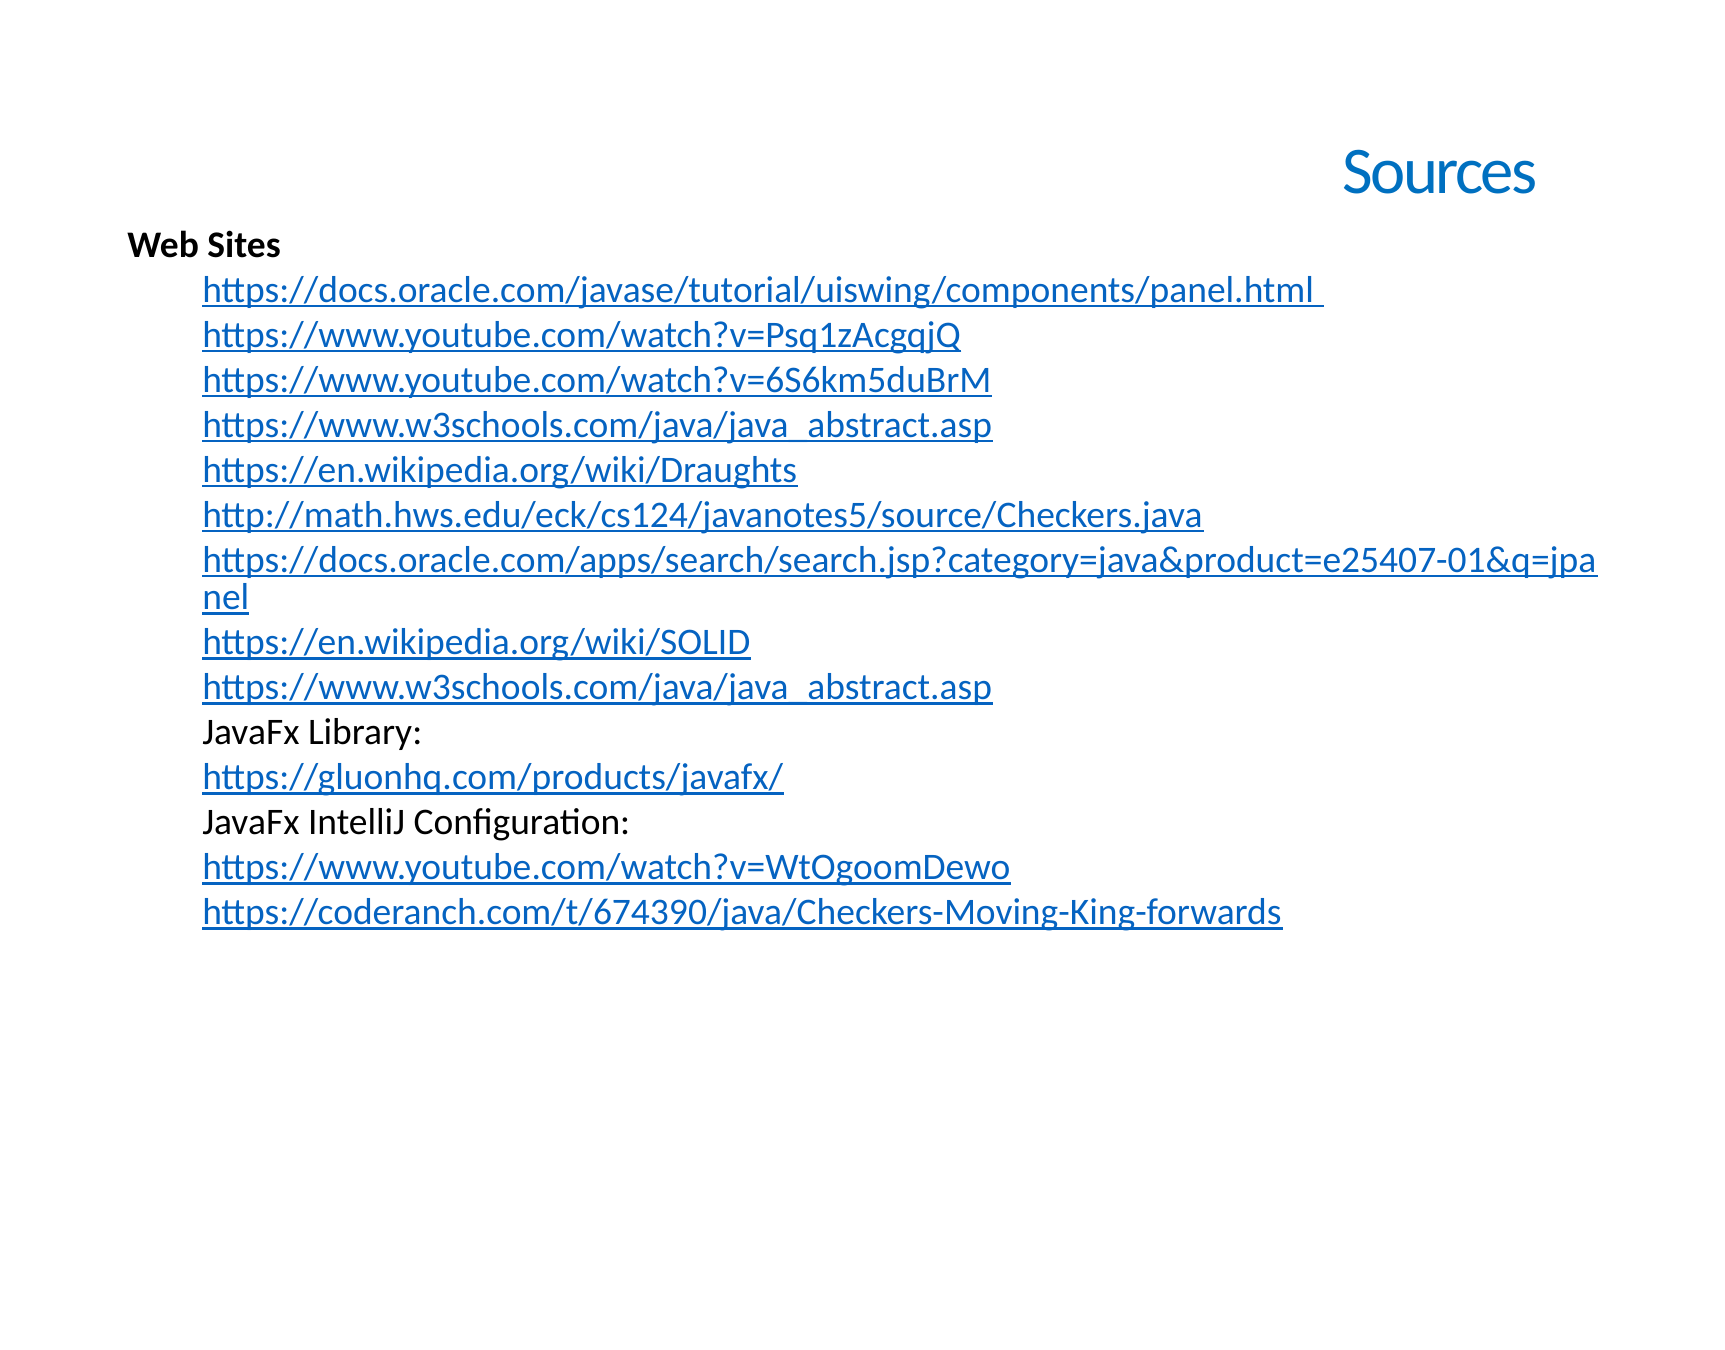

# Sources
Web Sites
https://docs.oracle.com/javase/tutorial/uiswing/components/panel.html
https://www.youtube.com/watch?v=Psq1zAcgqjQ
https://www.youtube.com/watch?v=6S6km5duBrM
https://www.w3schools.com/java/java_abstract.asp
https://en.wikipedia.org/wiki/Draughts
http://math.hws.edu/eck/cs124/javanotes5/source/Checkers.java
https://docs.oracle.com/apps/search/search.jsp?category=java&product=e25407-01&q=jpanel
https://en.wikipedia.org/wiki/SOLID
https://www.w3schools.com/java/java_abstract.asp
JavaFx Library:
	https://gluonhq.com/products/javafx/
JavaFx IntelliJ Configuration:
	https://www.youtube.com/watch?v=WtOgoomDewo
https://coderanch.com/t/674390/java/Checkers-Moving-King-forwards